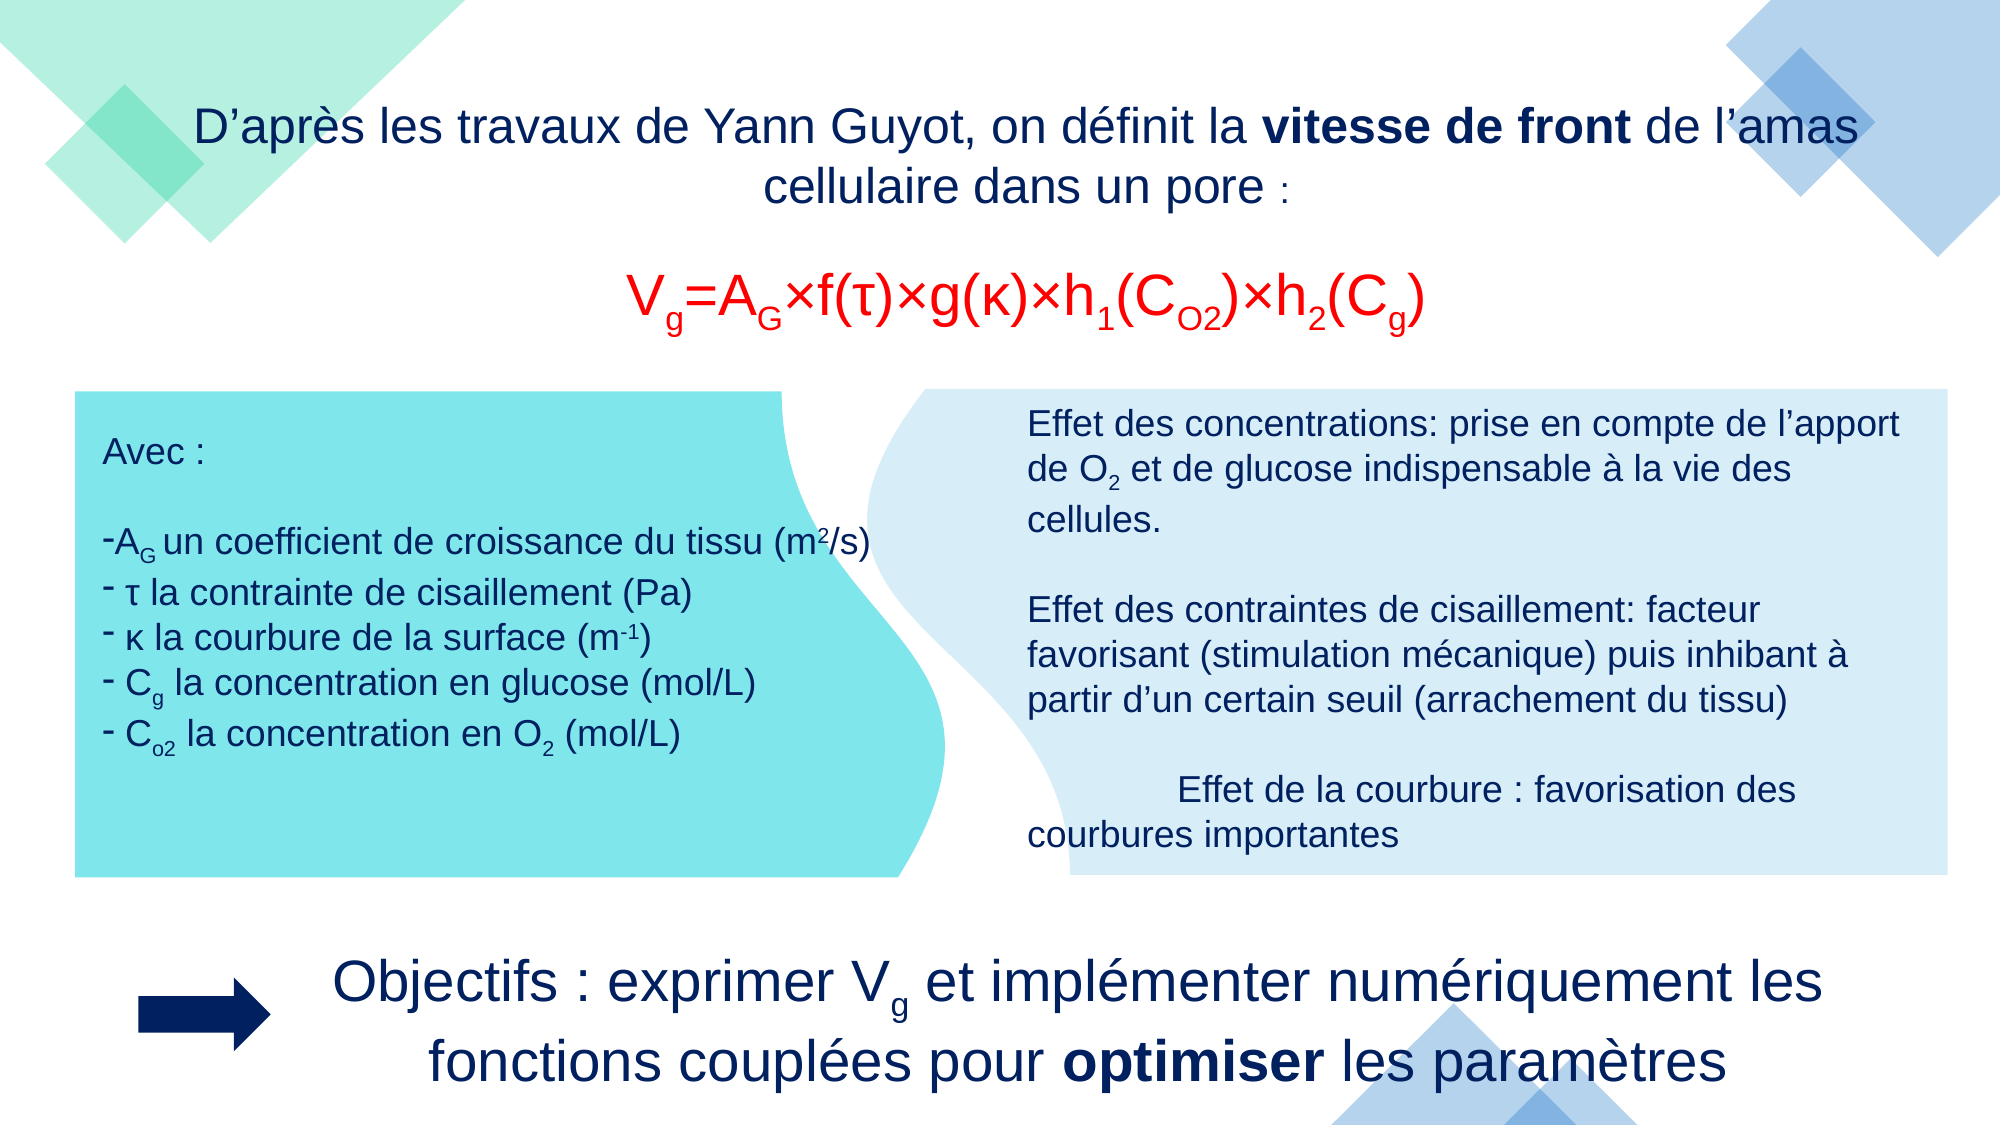

D’après les travaux de Yann Guyot, on définit la vitesse de front de l’amas cellulaire dans un pore :

Vg=AG×f(τ)×g(κ)×h1(CO2)×h2(Cg)
Effet des concentrations: prise en compte de l’apport de O2 et de glucose indispensable à la vie des cellules.

Effet des contraintes de cisaillement: facteur favorisant (stimulation mécanique) puis inhibant à partir d’un certain seuil (arrachement du tissu)

	Effet de la courbure : favorisation des 	courbures importantes

Avec :

AG un coefficient de croissance du tissu (m2/s)
 τ la contrainte de cisaillement (Pa)
 κ la courbure de la surface (m-1)
 Cg la concentration en glucose (mol/L)
 Co2 la concentration en O2 (mol/L)

Objectifs : exprimer Vg et implémenter numériquement les fonctions couplées pour optimiser les paramètres